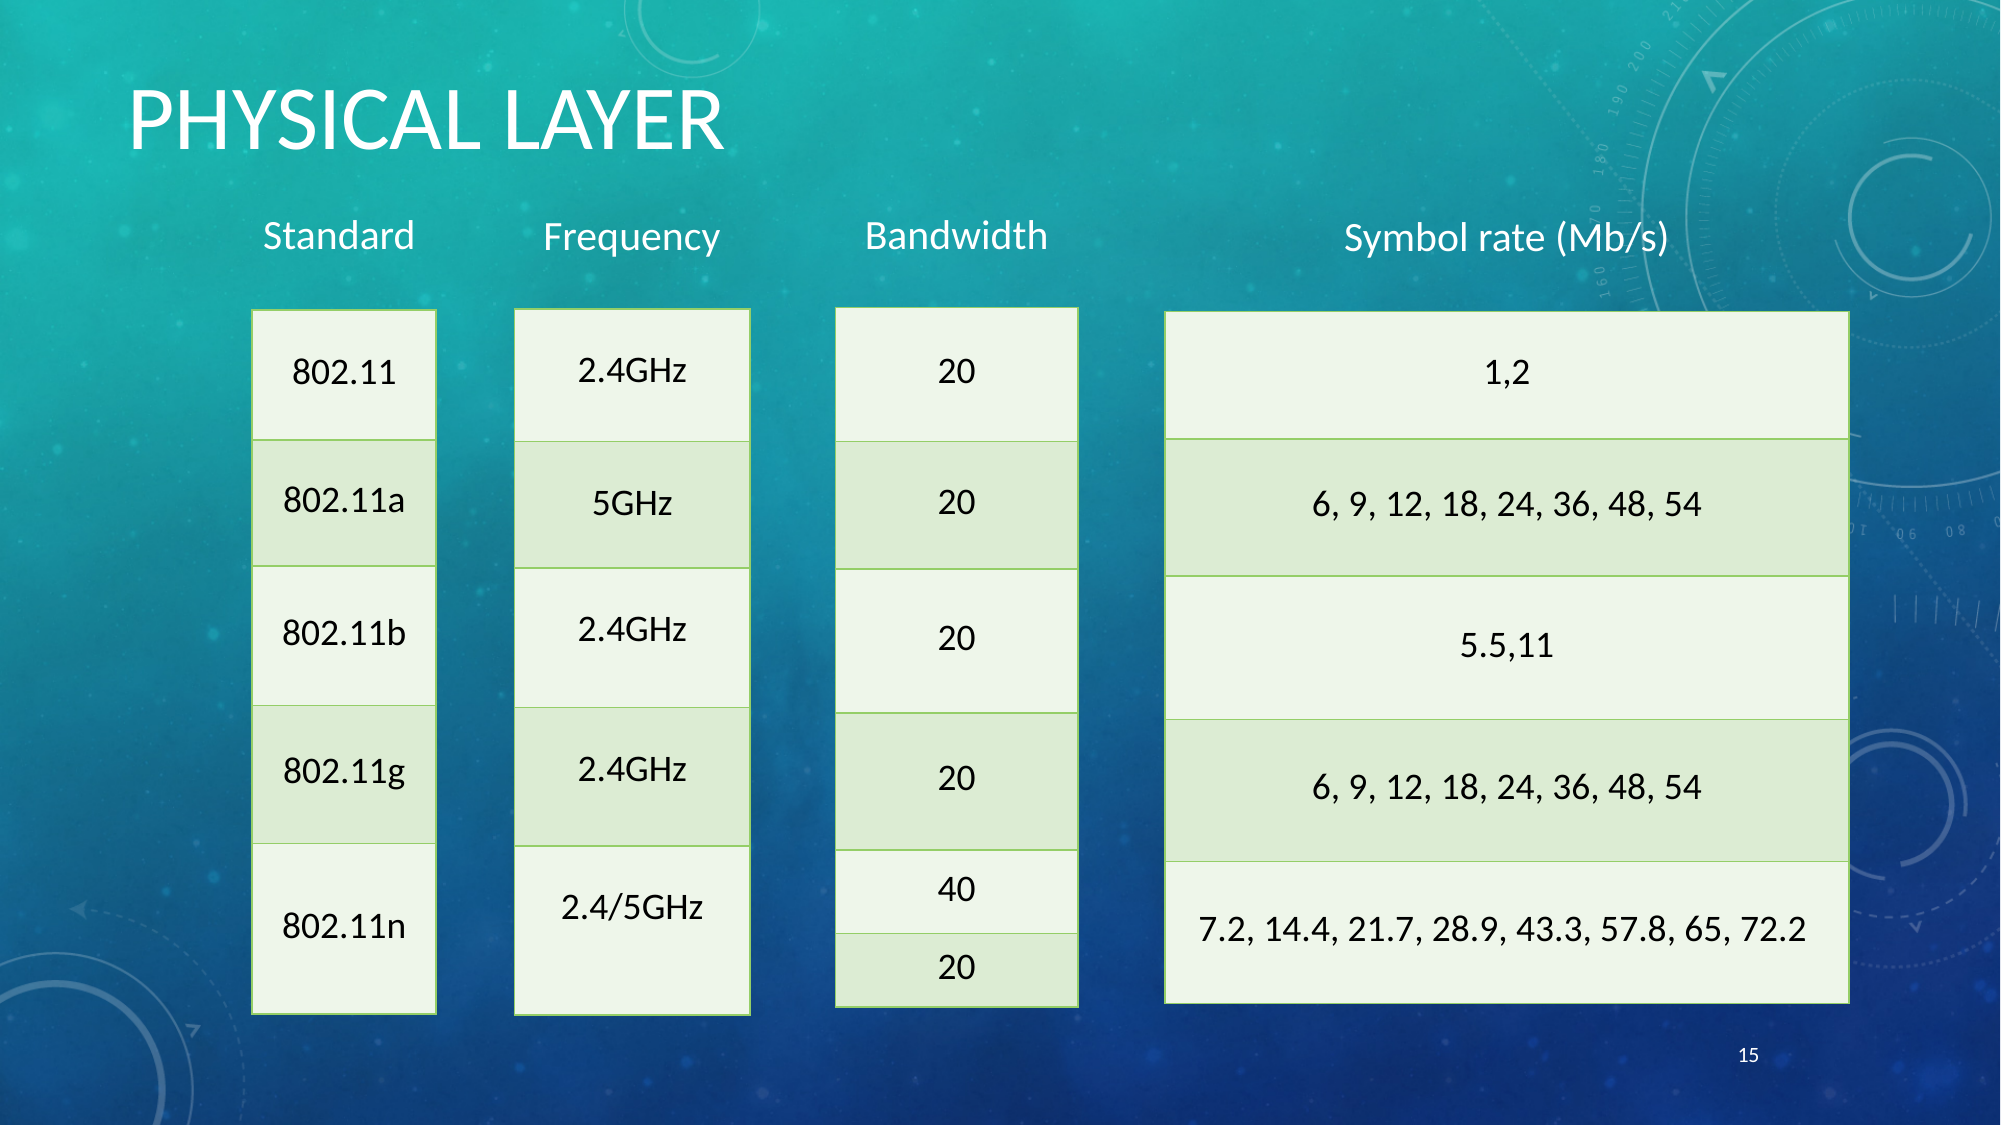

# Physical Layer
Standard
Bandwidth
Frequency
Symbol rate (Mb/s)
| 20 |
| --- |
| 20 |
| 20 |
| 20 |
| 40 |
| 20 |
| 2.4GHz |
| --- |
| 5GHz |
| 2.4GHz |
| 2.4GHz |
| 2.4/5GHz |
| 802.11 |
| --- |
| 802.11a |
| 802.11b |
| 802.11g |
| 802.11n |
| 1,2 |
| --- |
| 6, 9, 12, 18, 24, 36, 48, 54 |
| 5.5,11 |
| 6, 9, 12, 18, 24, 36, 48, 54 |
| 7.2, 14.4, 21.7, 28.9, 43.3, 57.8, 65, 72.2 |
15